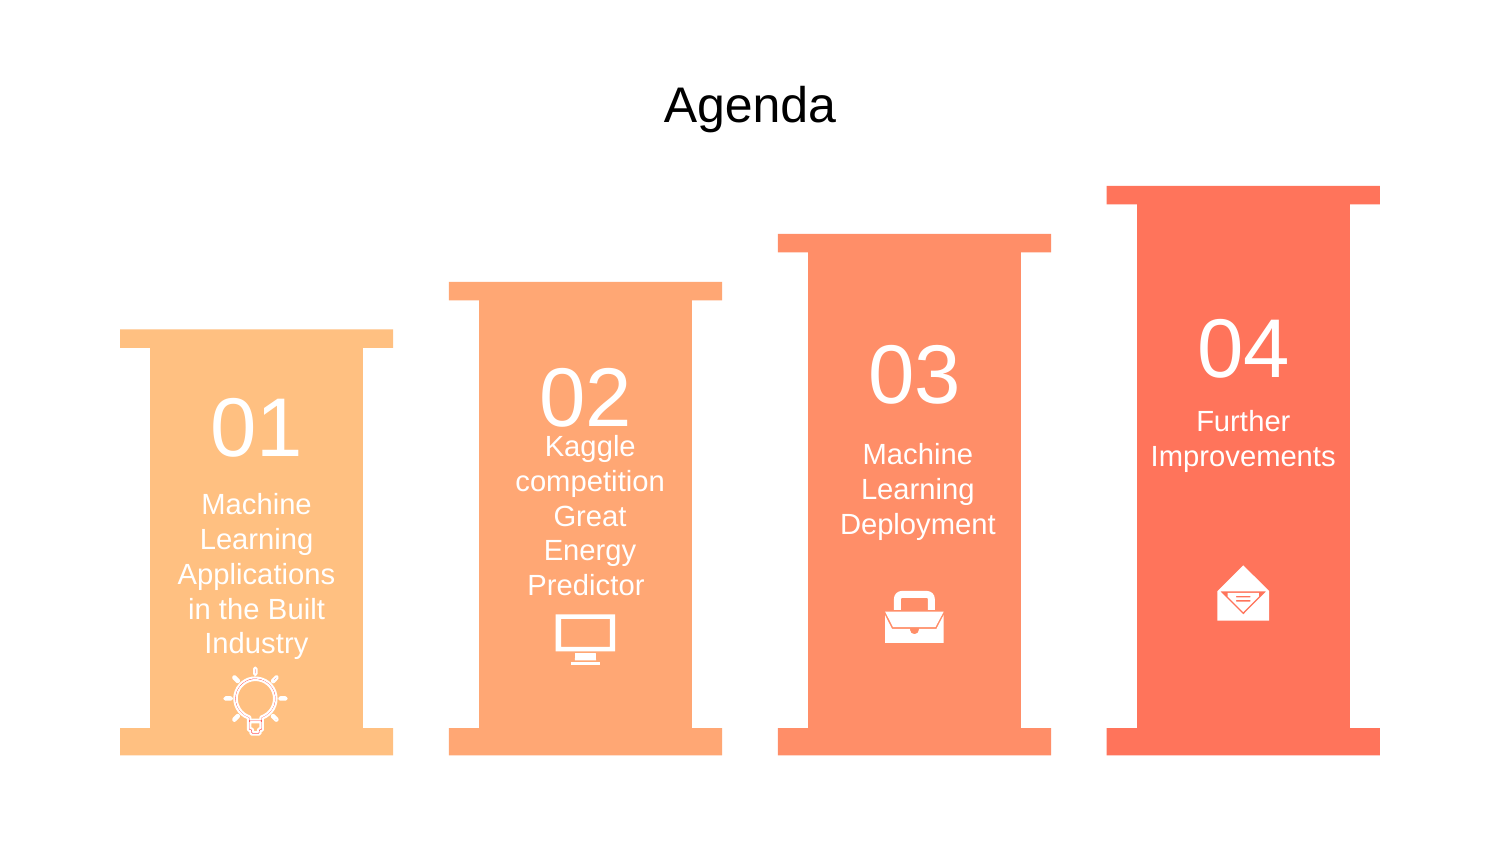

# Agenda

04
Further Improvements

03
Machine Learning Deployment

02
Kaggle competition Great Energy Predictor

01

Machine Learning Applications in the Built Industry